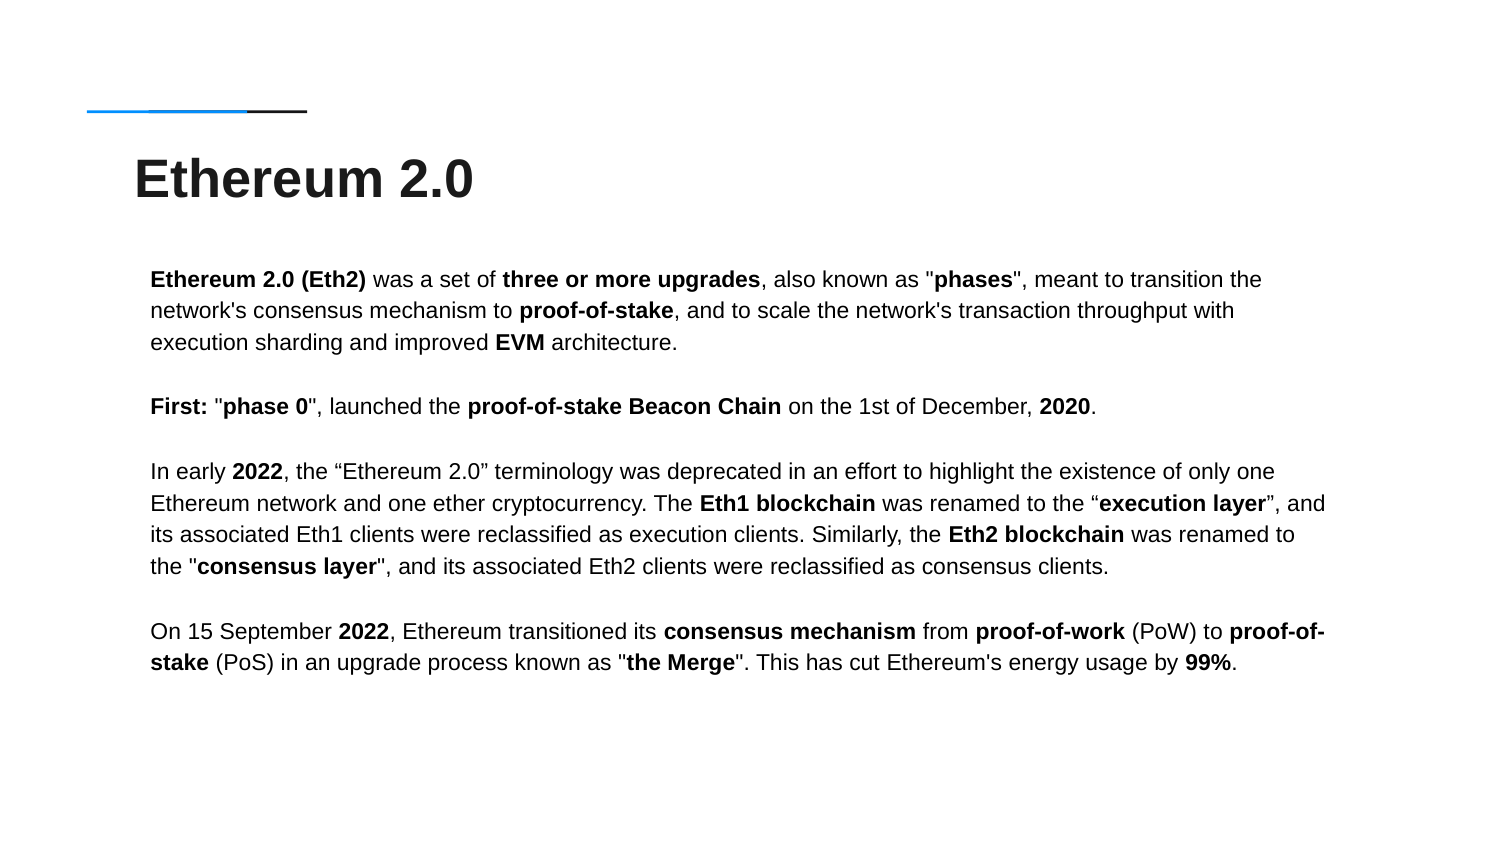

Ethereum 2.0
Ethereum 2.0 (Eth2) was a set of three or more upgrades, also known as "phases", meant to transition the network's consensus mechanism to proof-of-stake, and to scale the network's transaction throughput with execution sharding and improved EVM architecture.
First: "phase 0", launched the proof-of-stake Beacon Chain on the 1st of December, 2020.
In early 2022, the “Ethereum 2.0” terminology was deprecated in an effort to highlight the existence of only one Ethereum network and one ether cryptocurrency. The Eth1 blockchain was renamed to the “execution layer”, and its associated Eth1 clients were reclassified as execution clients. Similarly, the Eth2 blockchain was renamed to the "consensus layer", and its associated Eth2 clients were reclassified as consensus clients.
On 15 September 2022, Ethereum transitioned its consensus mechanism from proof-of-work (PoW) to proof-of-stake (PoS) in an upgrade process known as "the Merge". This has cut Ethereum's energy usage by 99%.